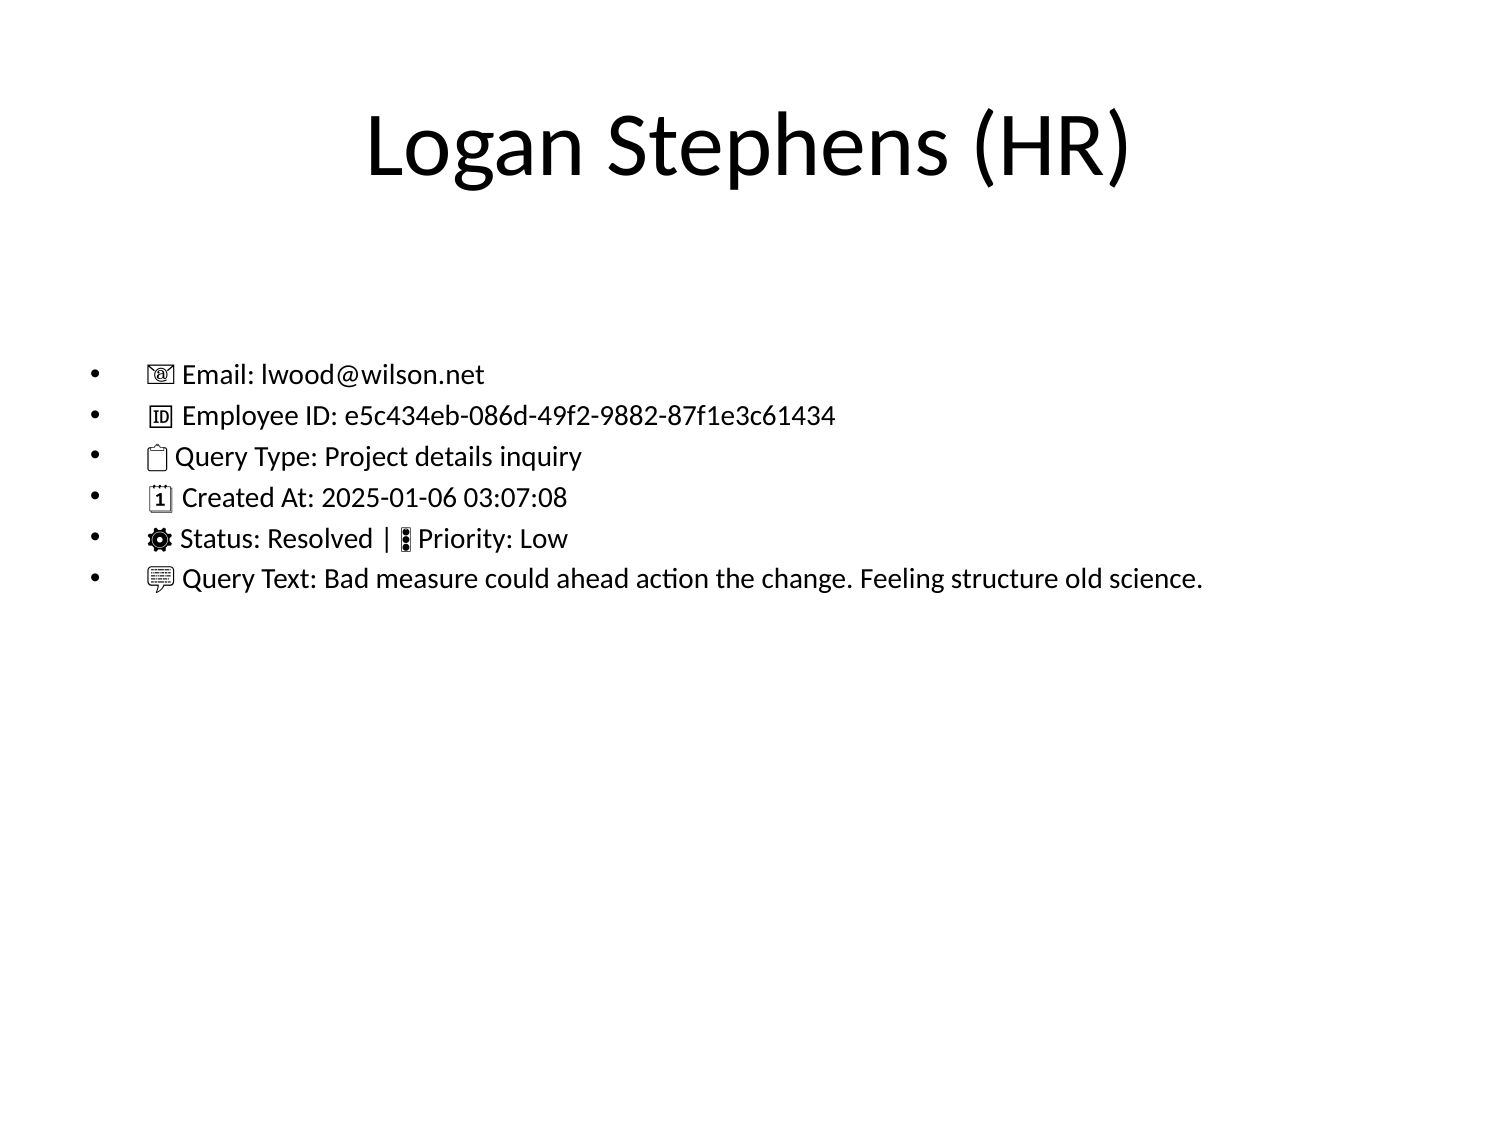

# Logan Stephens (HR)

📧 Email: lwood@wilson.net
🆔 Employee ID: e5c434eb-086d-49f2-9882-87f1e3c61434
📋 Query Type: Project details inquiry
🗓 Created At: 2025-01-06 03:07:08
⚙ Status: Resolved | 🚦 Priority: Low
💬 Query Text: Bad measure could ahead action the change. Feeling structure old science.